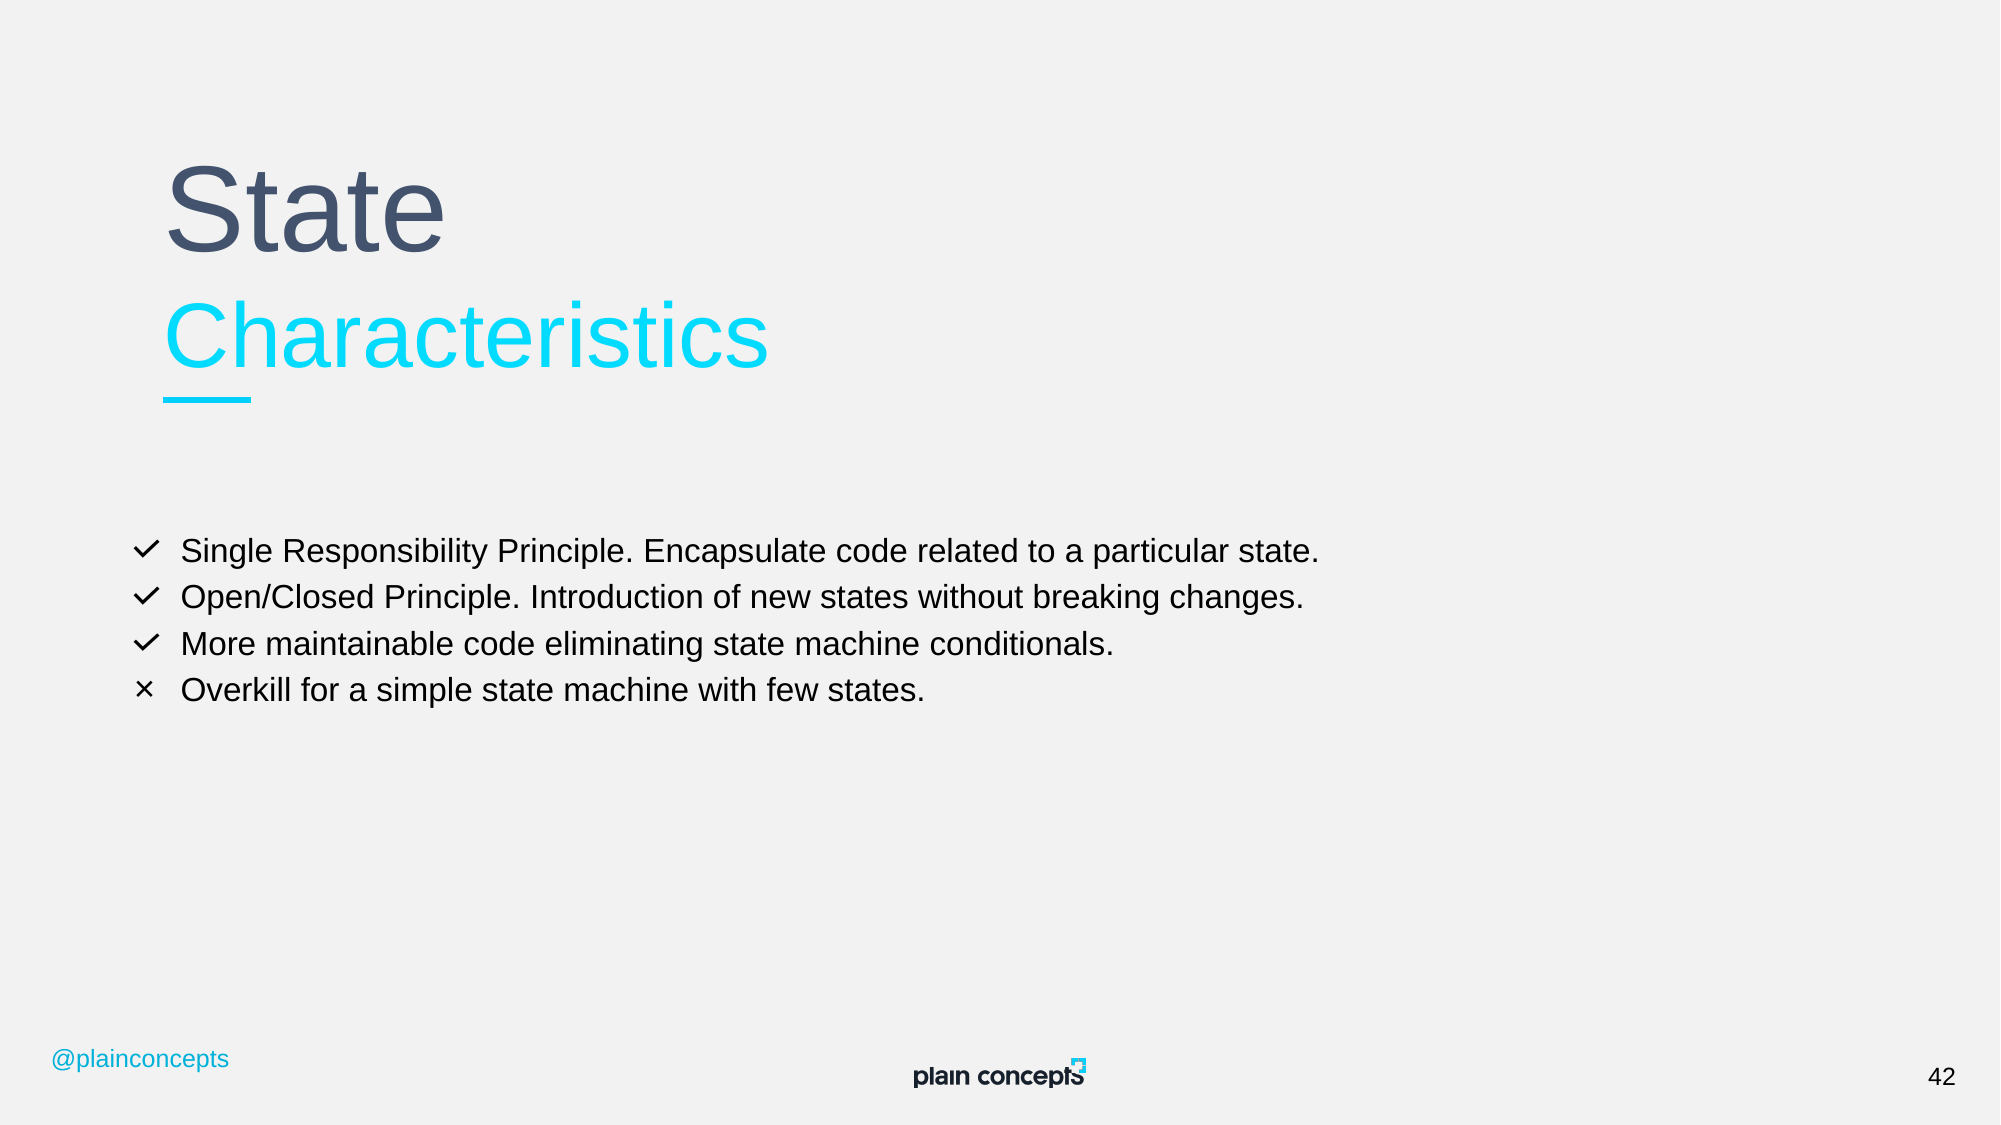

# State Characteristics
Single Responsibility Principle. Encapsulate code related to a particular state.
Open/Closed Principle. Introduction of new states without breaking changes.
More maintainable code eliminating state machine conditionals.
Overkill for a simple state machine with few states.

@plainconcepts

42